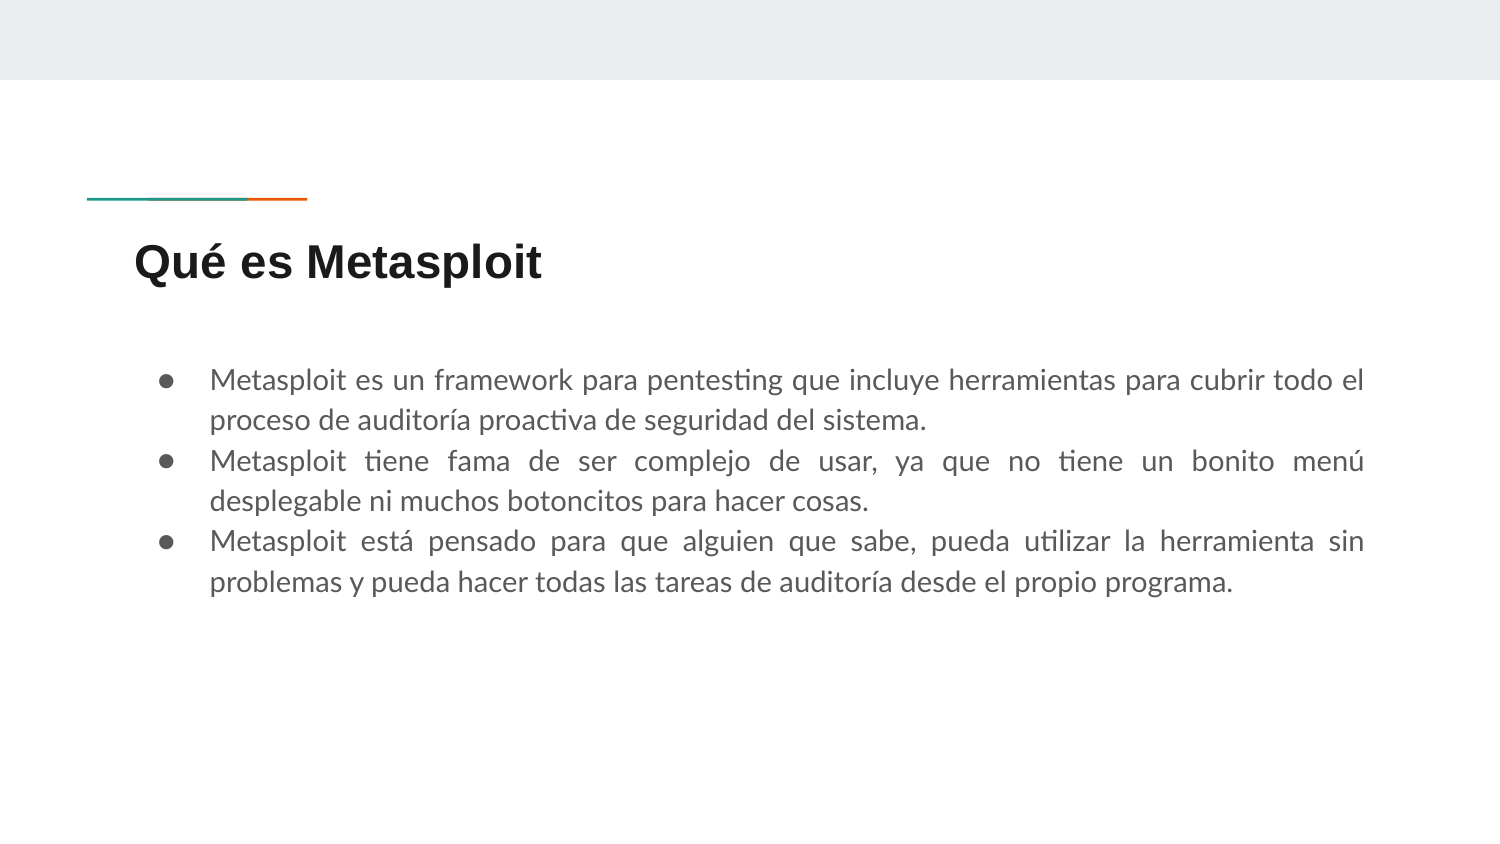

# Qué es Metasploit
Metasploit es un framework para pentesting que incluye herramientas para cubrir todo el proceso de auditoría proactiva de seguridad del sistema.
Metasploit tiene fama de ser complejo de usar, ya que no tiene un bonito menú desplegable ni muchos botoncitos para hacer cosas.
Metasploit está pensado para que alguien que sabe, pueda utilizar la herramienta sin problemas y pueda hacer todas las tareas de auditoría desde el propio programa.